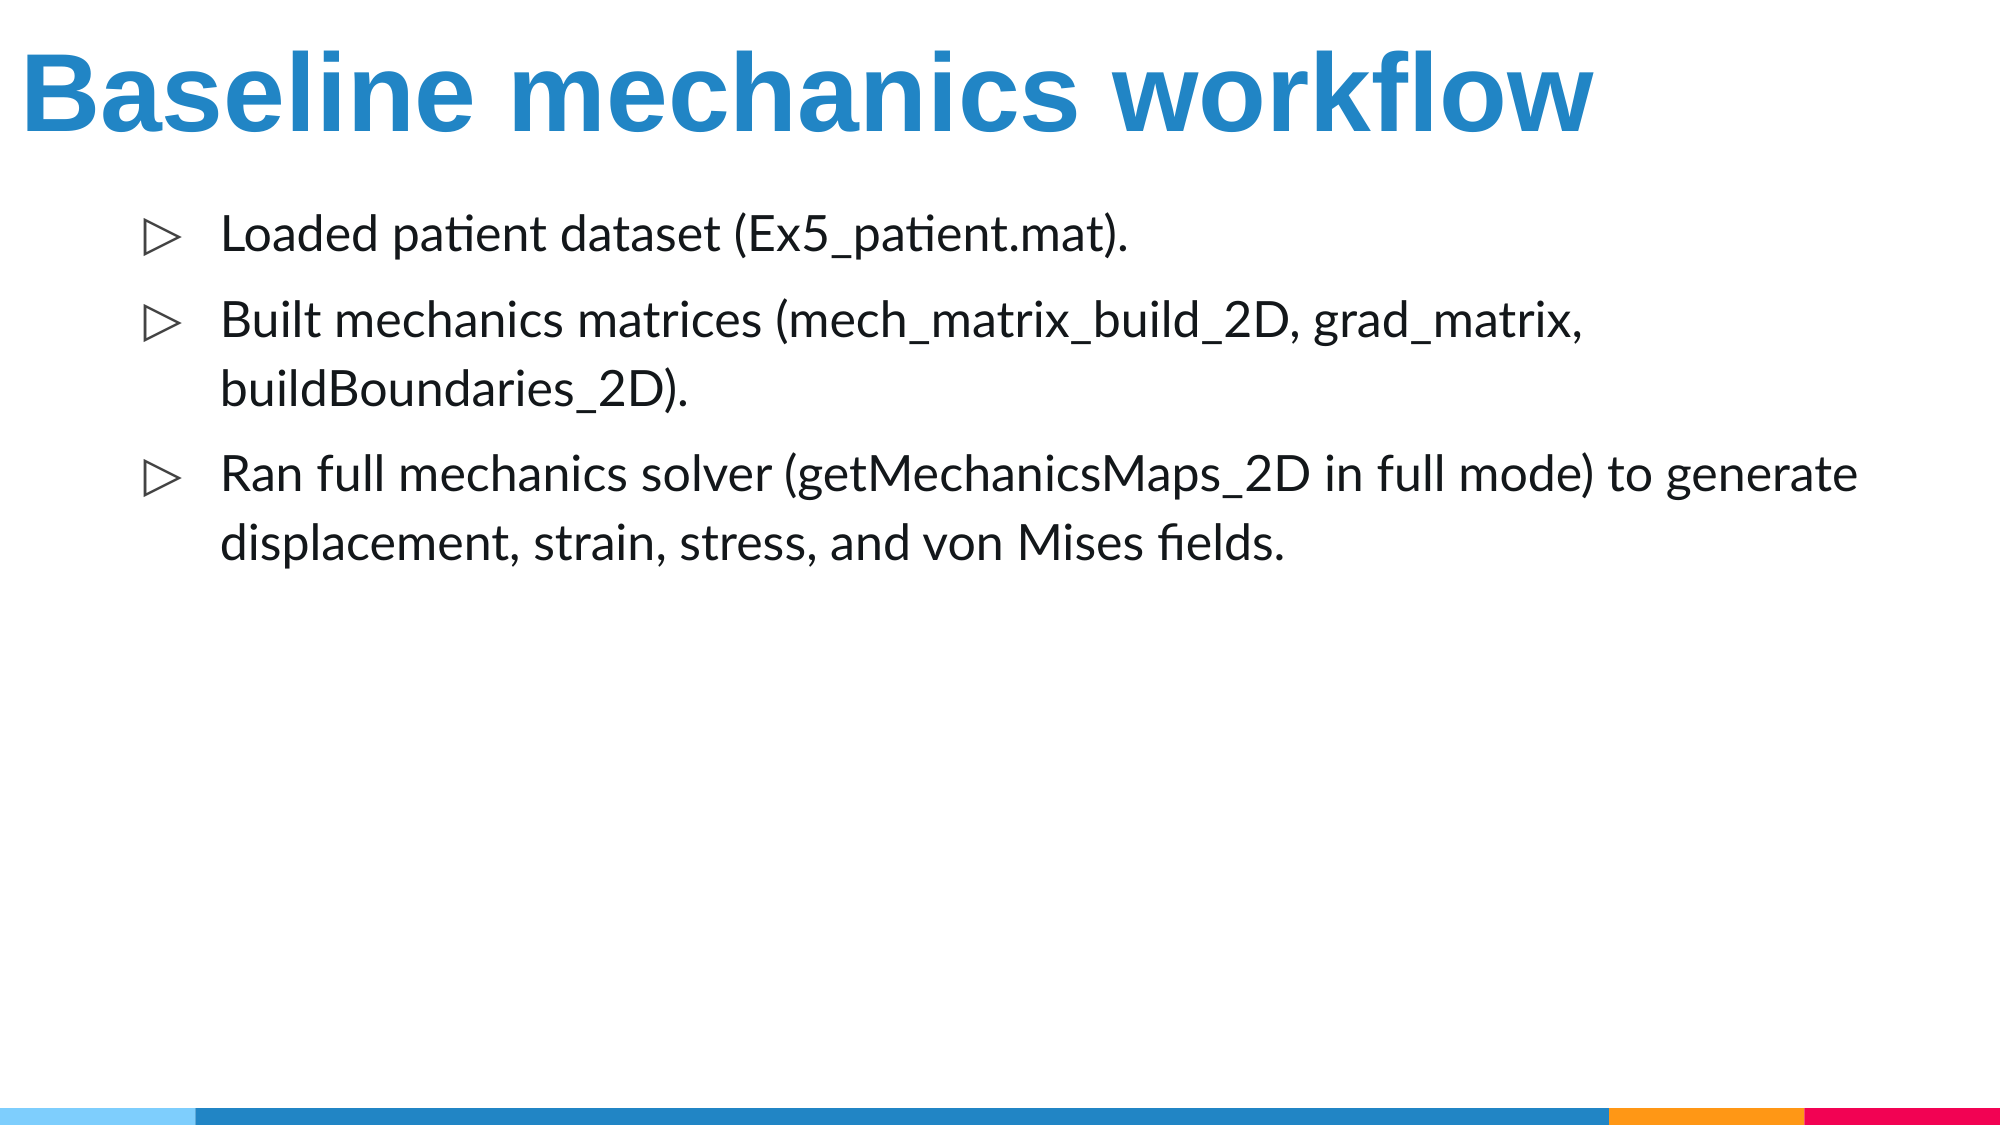

Baseline mechanics workflow
Loaded patient dataset (Ex5_patient.mat).
Built mechanics matrices (mech_matrix_build_2D, grad_matrix, buildBoundaries_2D).
Ran full mechanics solver (getMechanicsMaps_2D in full mode) to generate displacement, strain, stress, and von Mises fields.